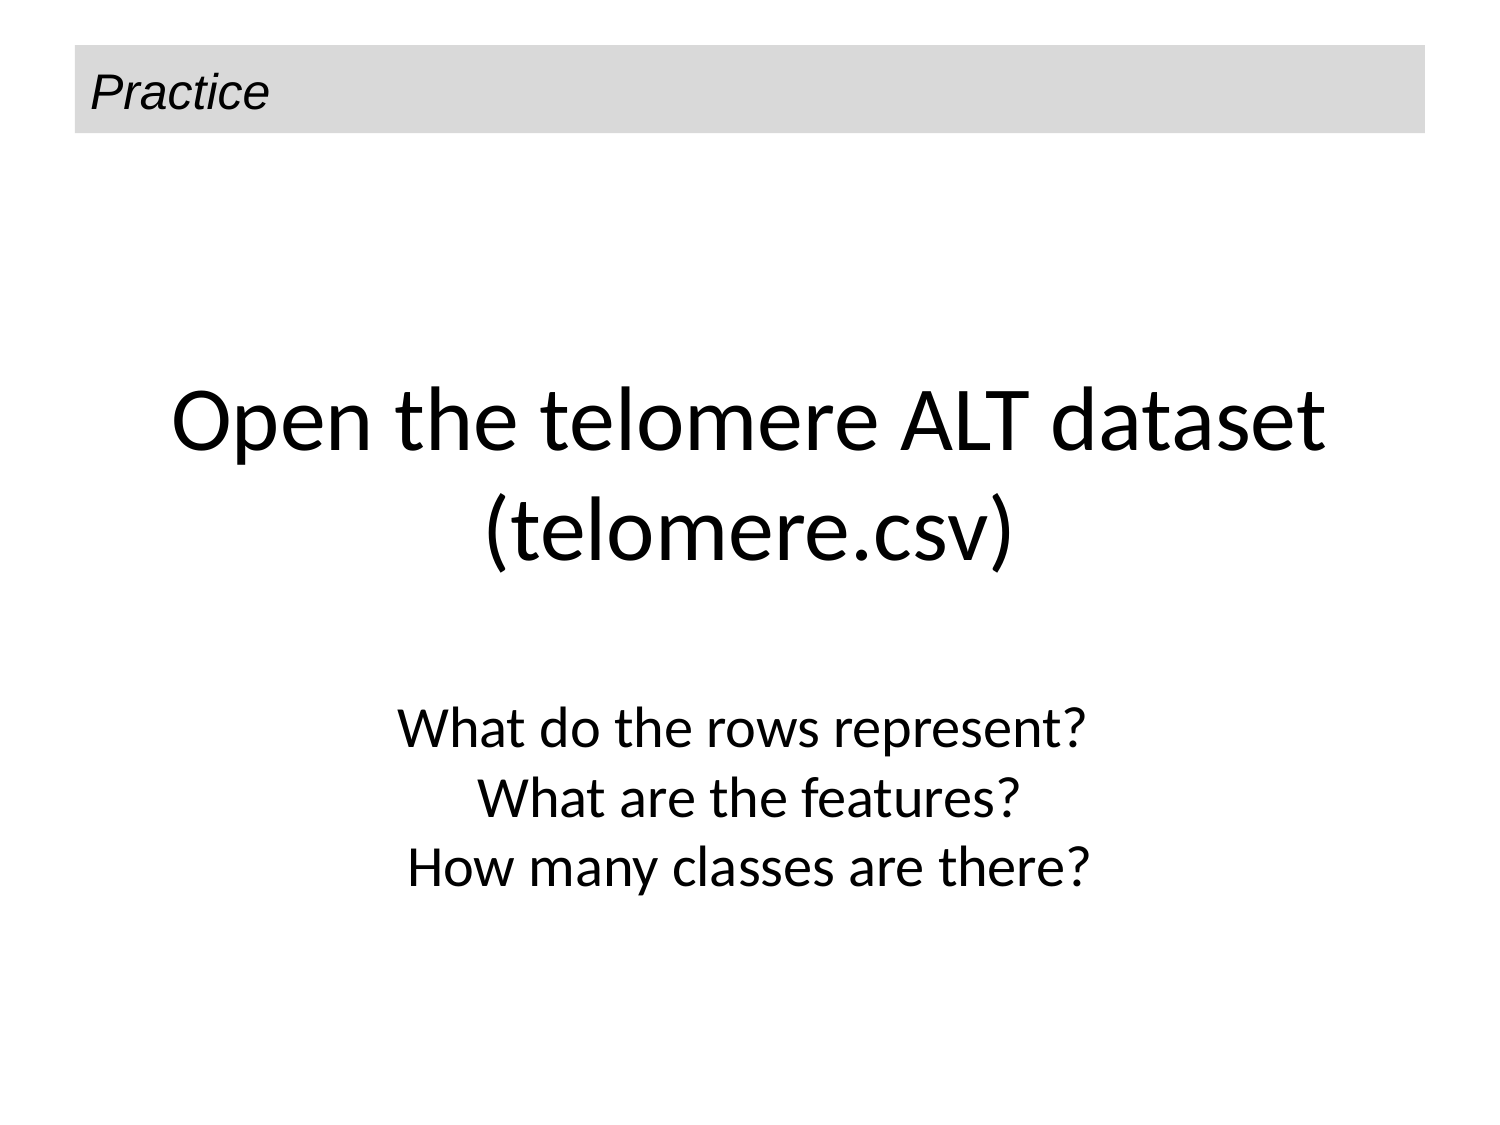

Practice
# Open the telomere ALT dataset (telomere.csv) What do the rows represent? What are the features? How many classes are there?